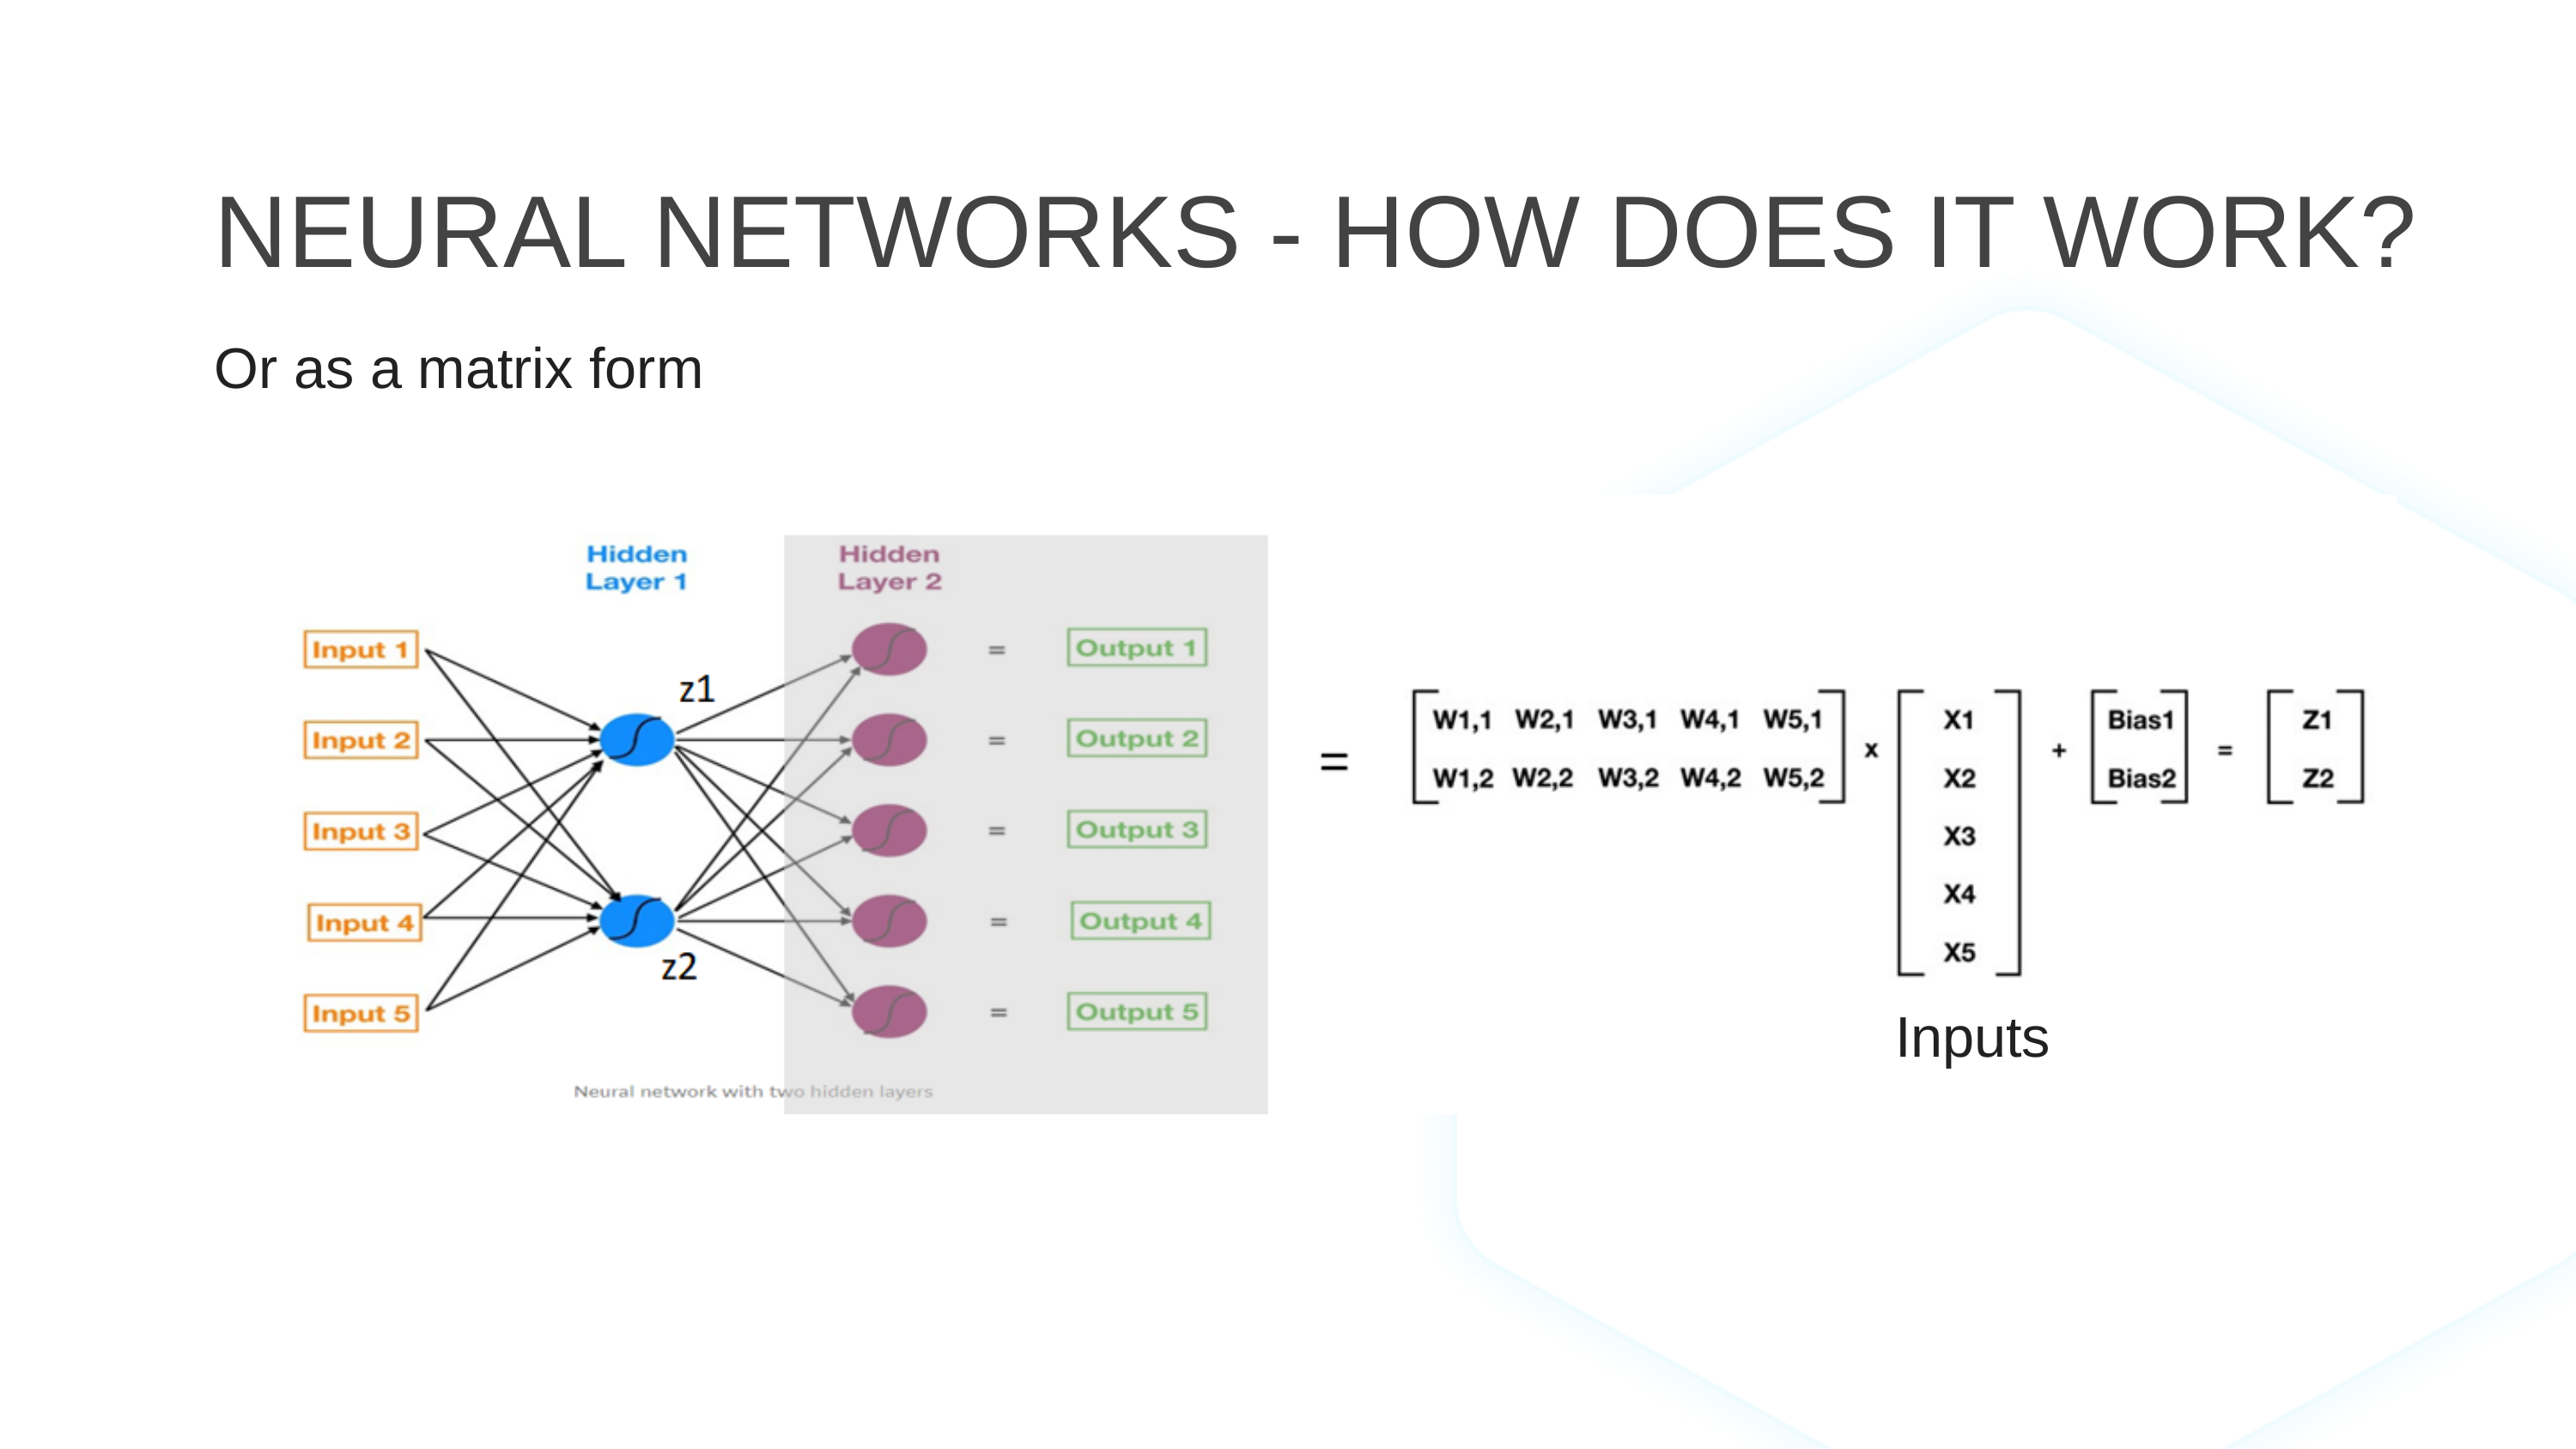

NEURAL NETWORKS - HOW DOES IT WORK?
Or as a matrix form

Inputs